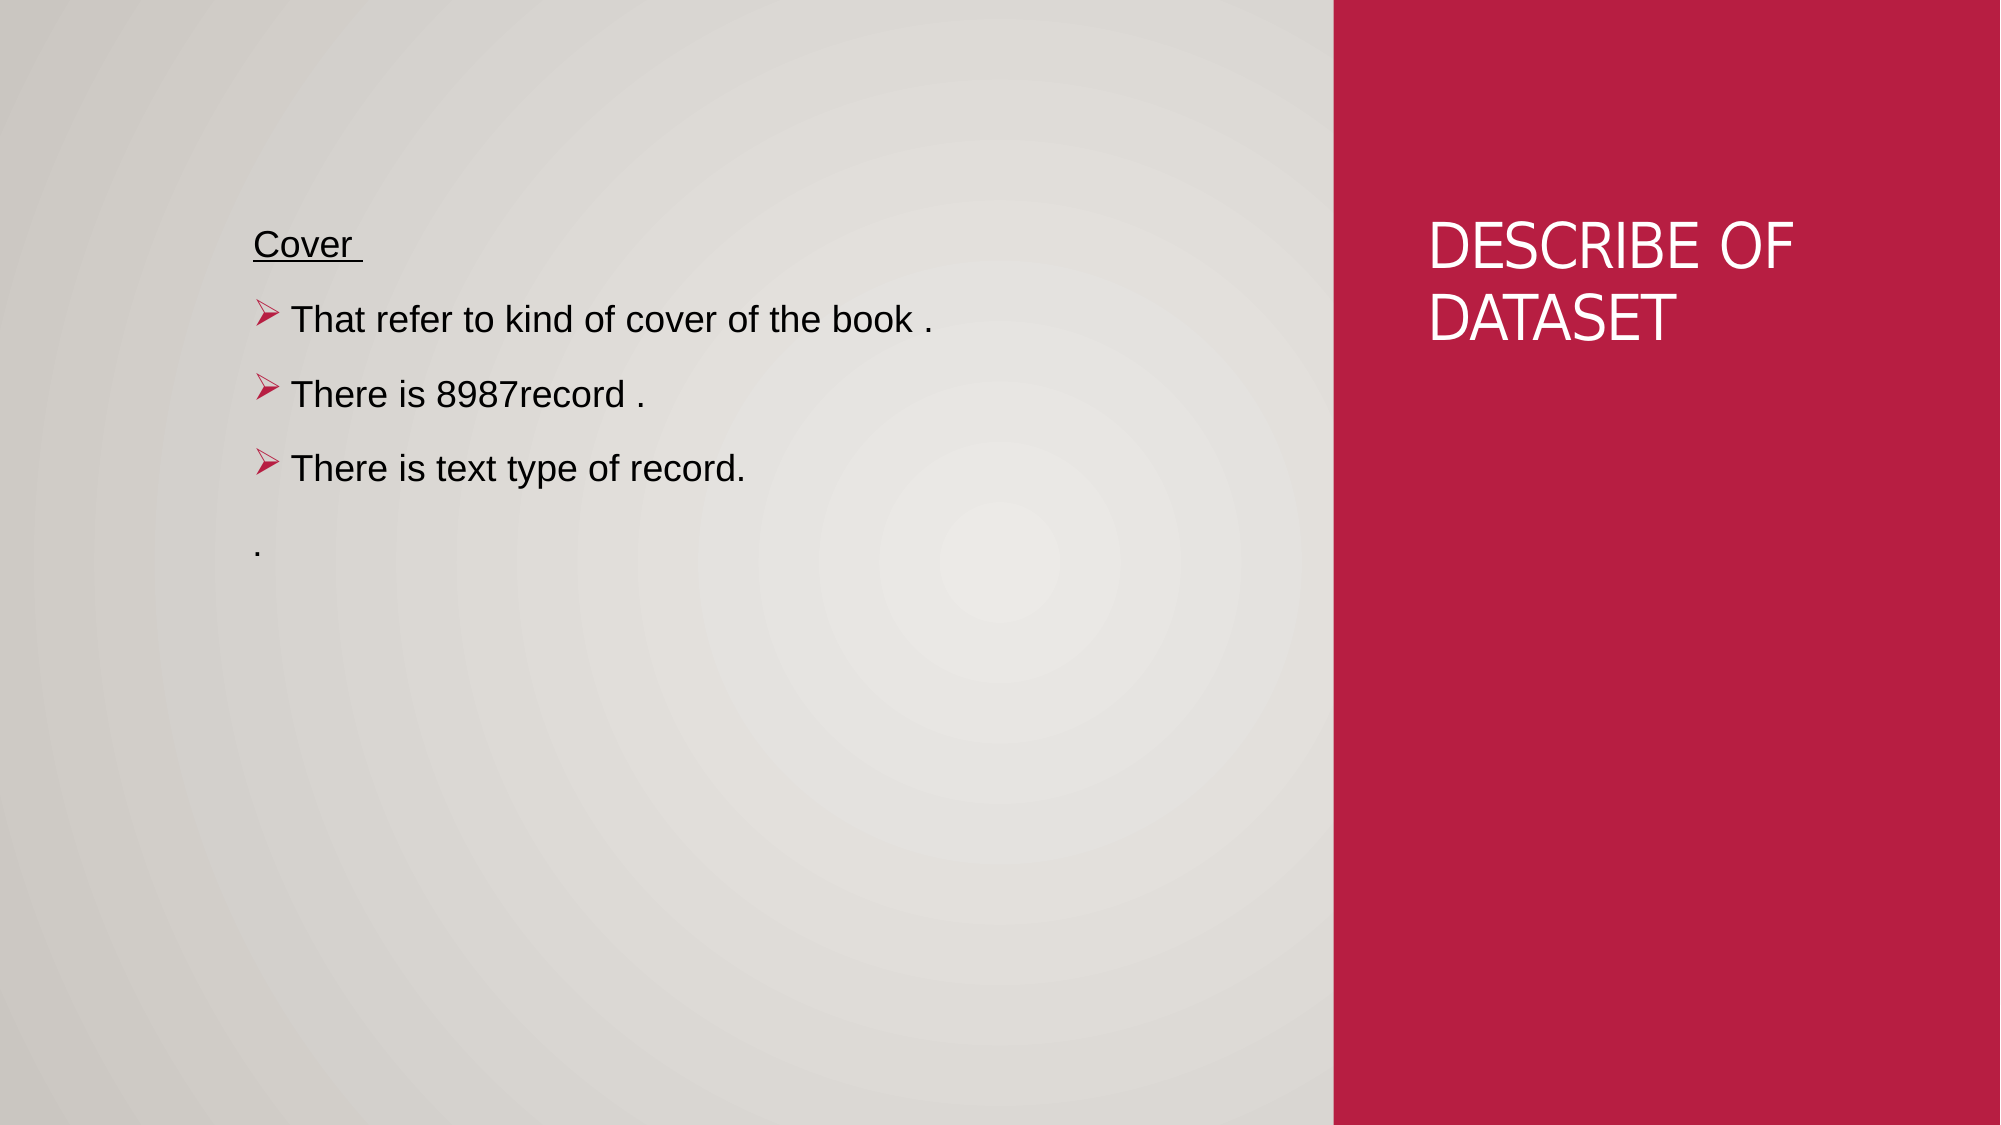

# Describe of Dataset
Cover
That refer to kind of cover of the book .
There is 8987record .
There is text type of record.
.